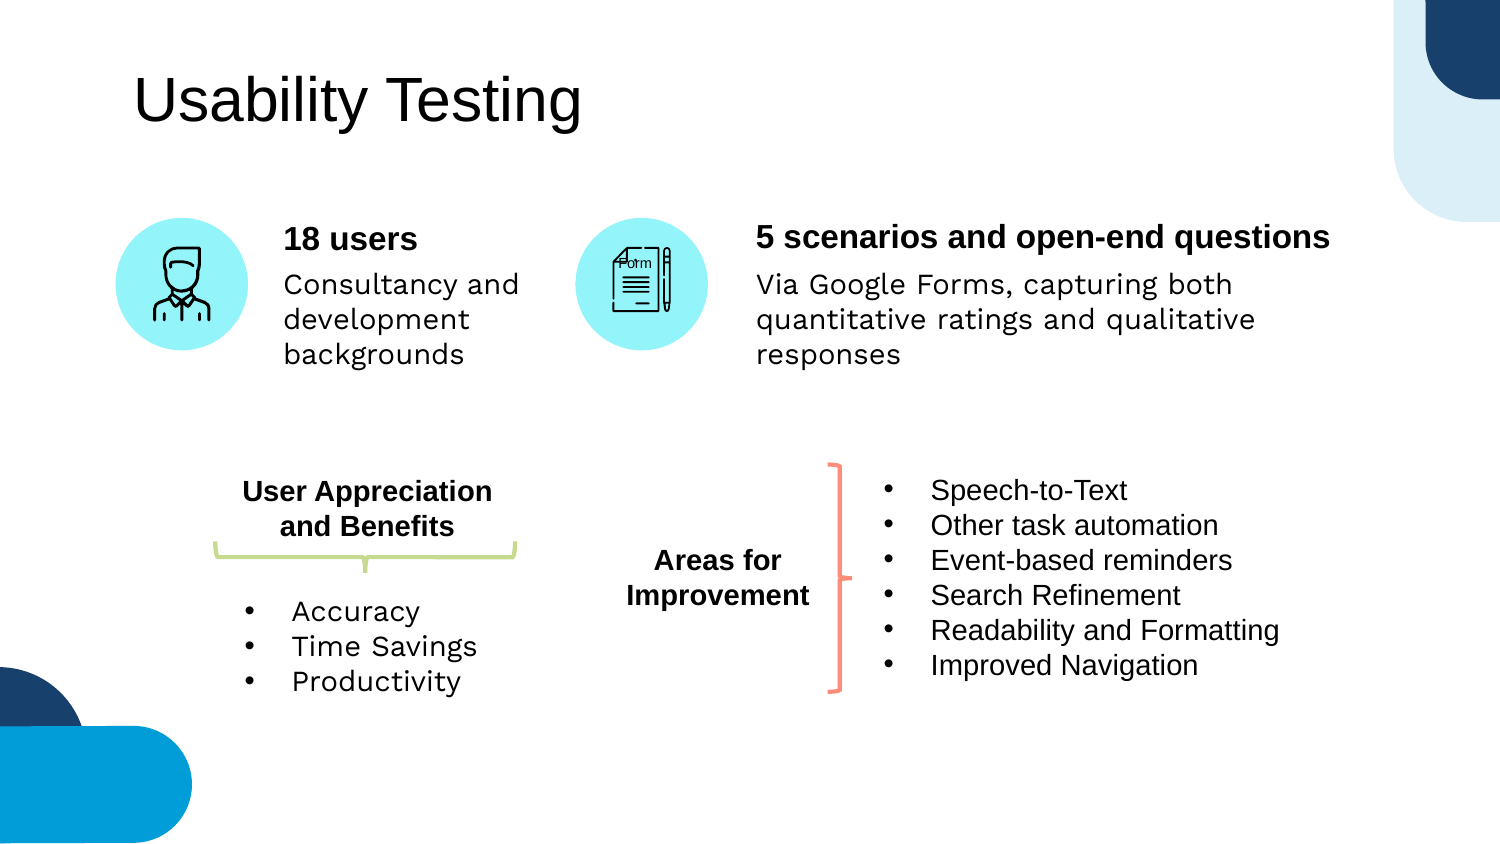

Usability Testing
18 users
5 scenarios and open-end questions

Form

Consultancy and development backgrounds
Via Google Forms, capturing both quantitative ratings and qualitative responses

Speech-to-Text​
Other task automation
Event-based reminders​
Search Refinement​
Readability and Formatting
Improved Navigation
User Appreciation
and Benefits

Areas for Improvement
Accuracy
Time Savings
Productivity